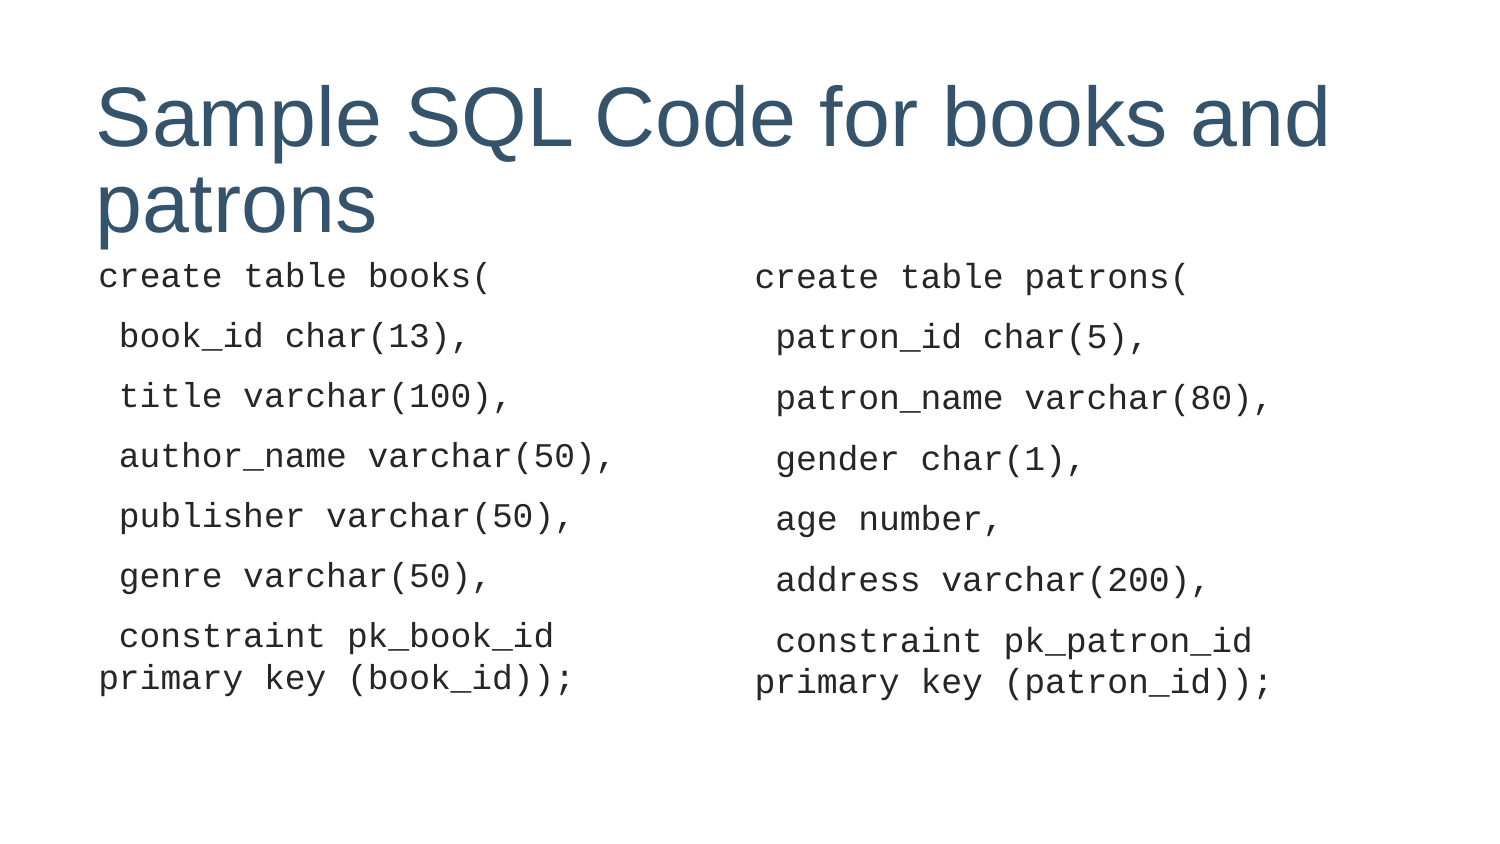

# Sample SQL Code for books and patrons
create table books(
 book_id char(13),
 title varchar(100),
 author_name varchar(50),
 publisher varchar(50),
 genre varchar(50),
 constraint pk_book_id primary key (book_id));
create table patrons(
 patron_id char(5),
 patron_name varchar(80),
 gender char(1),
 age number,
 address varchar(200),
 constraint pk_patron_id primary key (patron_id));